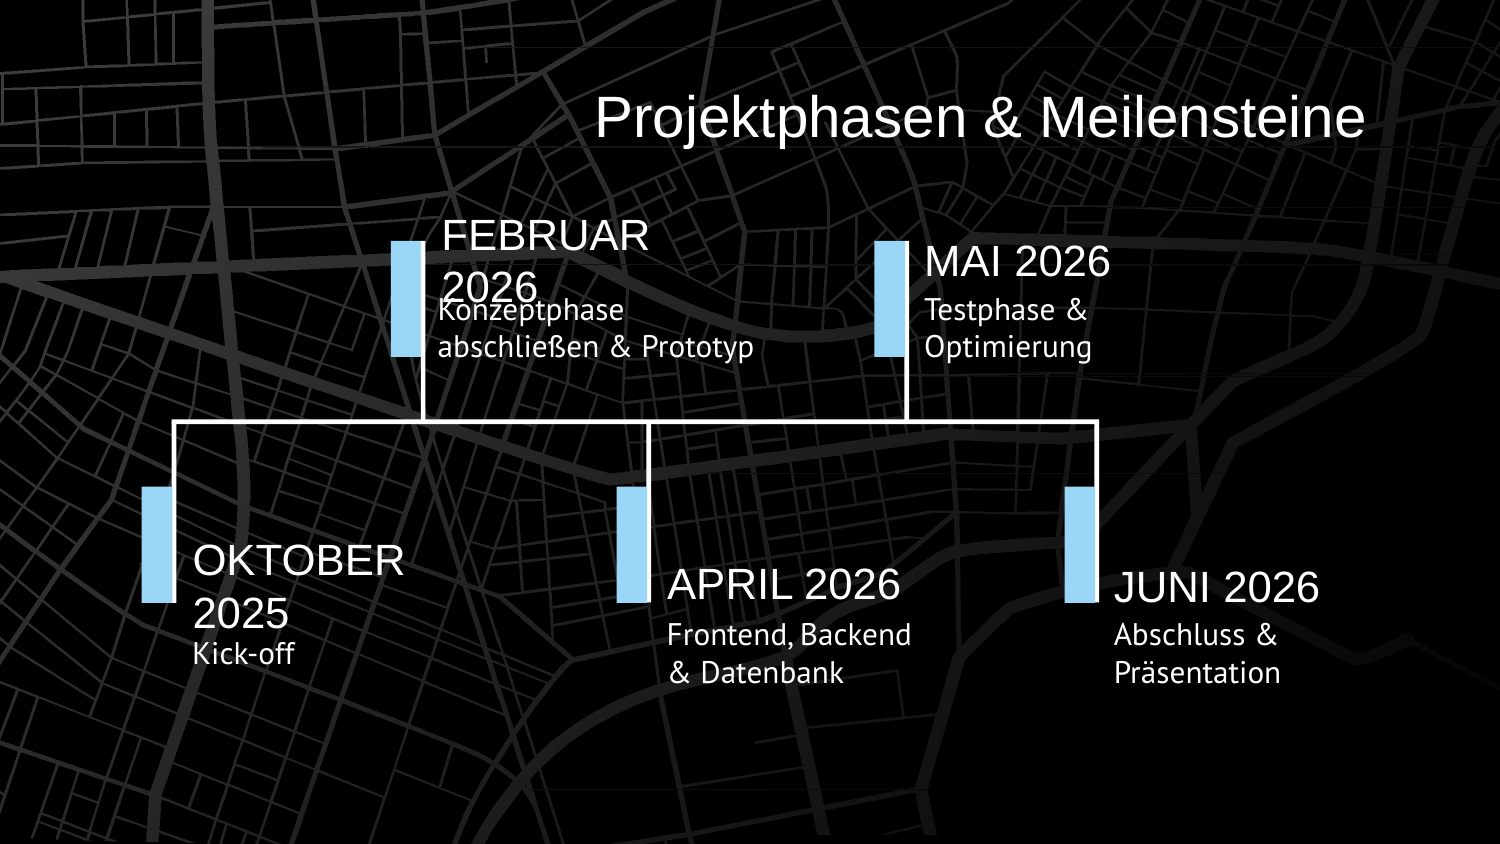

# Projektphasen & Meilensteine
FEBRUAR 2026
MAI 2026

Konzeptphase abschließen & Prototyp
Testphase & Optimierung

OKTOBER 2025
JUNI 2026
APRIL 2026

Kick-off
Frontend, Backend & Datenbank
Abschluss & Präsentation